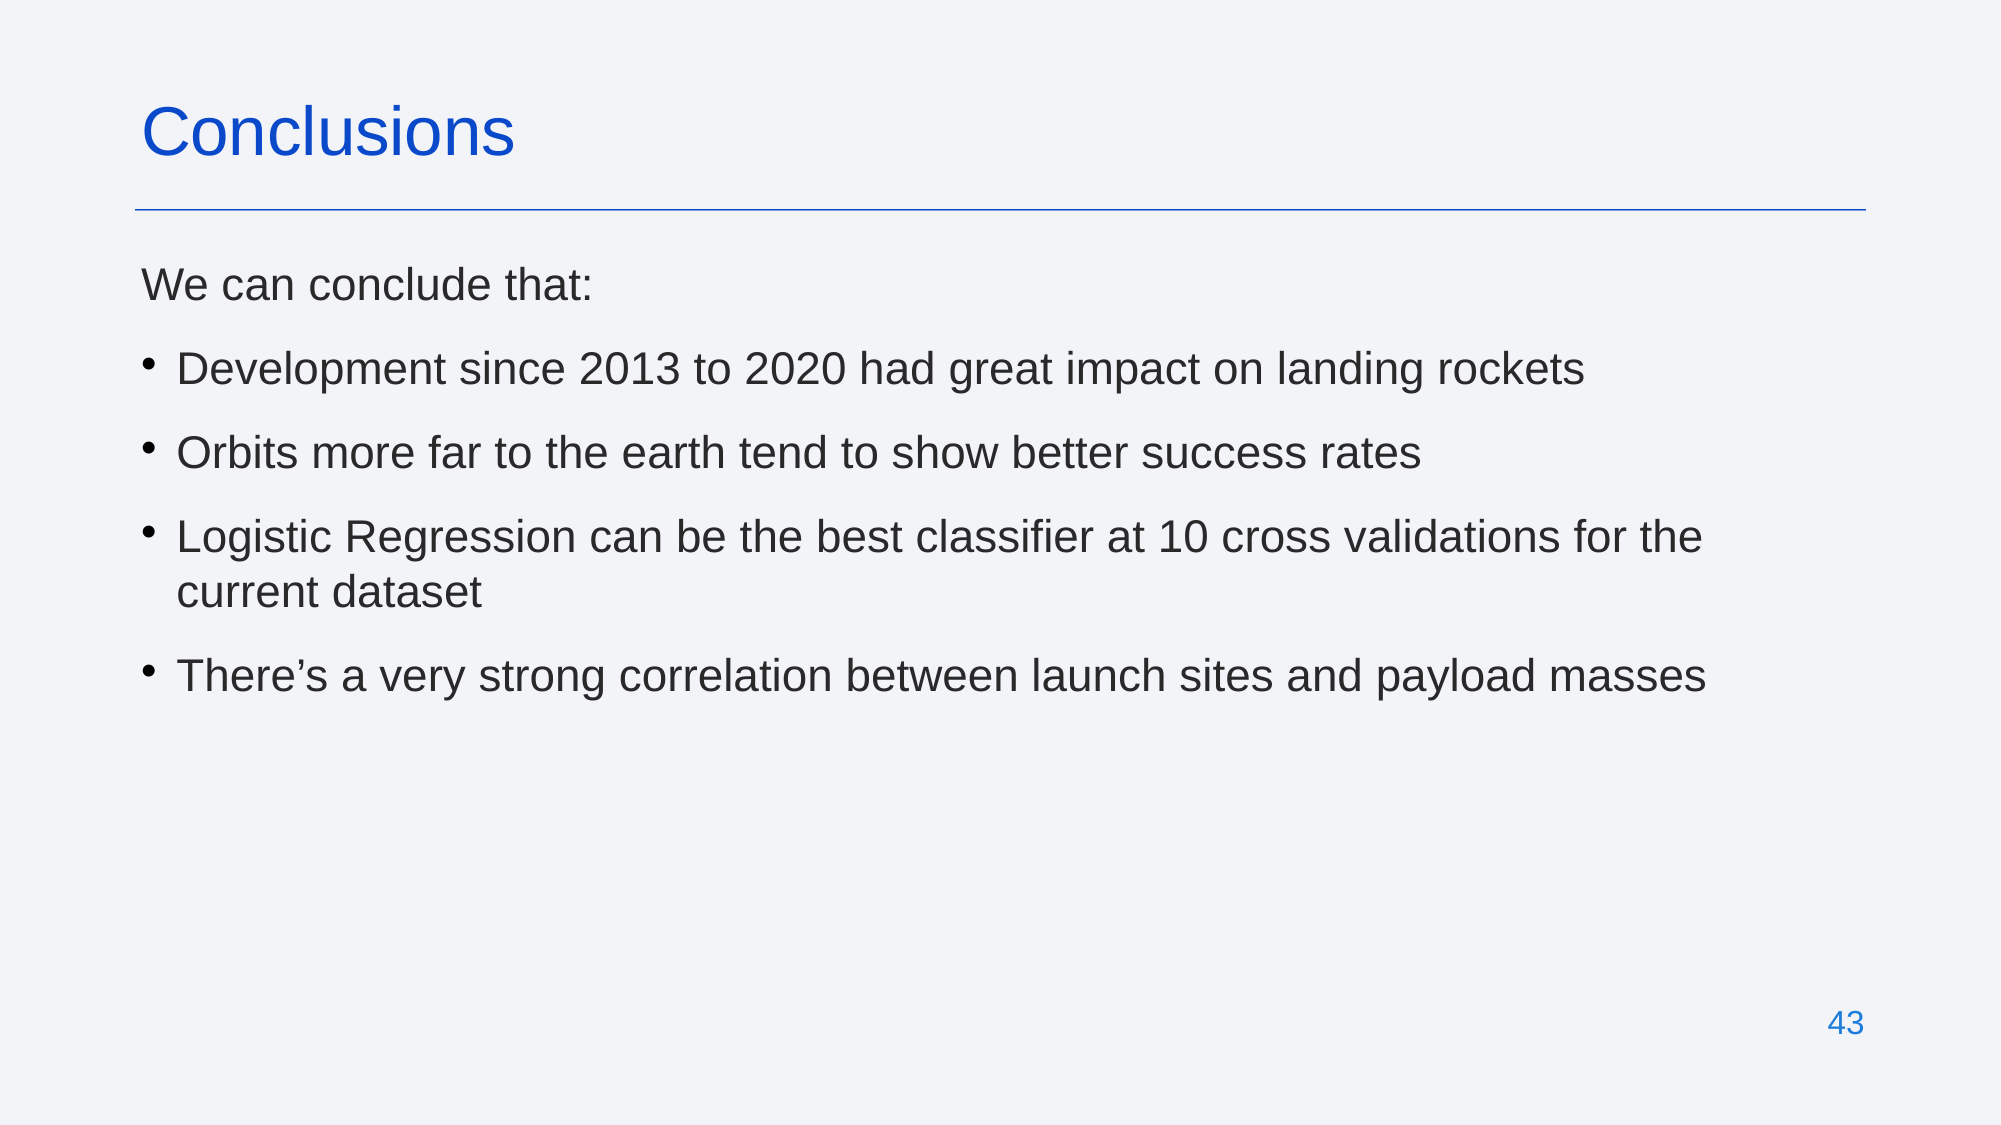

Conclusions
# We can conclude that:
Development since 2013 to 2020 had great impact on landing rockets
Orbits more far to the earth tend to show better success rates
Logistic Regression can be the best classifier at 10 cross validations for the current dataset
There’s a very strong correlation between launch sites and payload masses
43